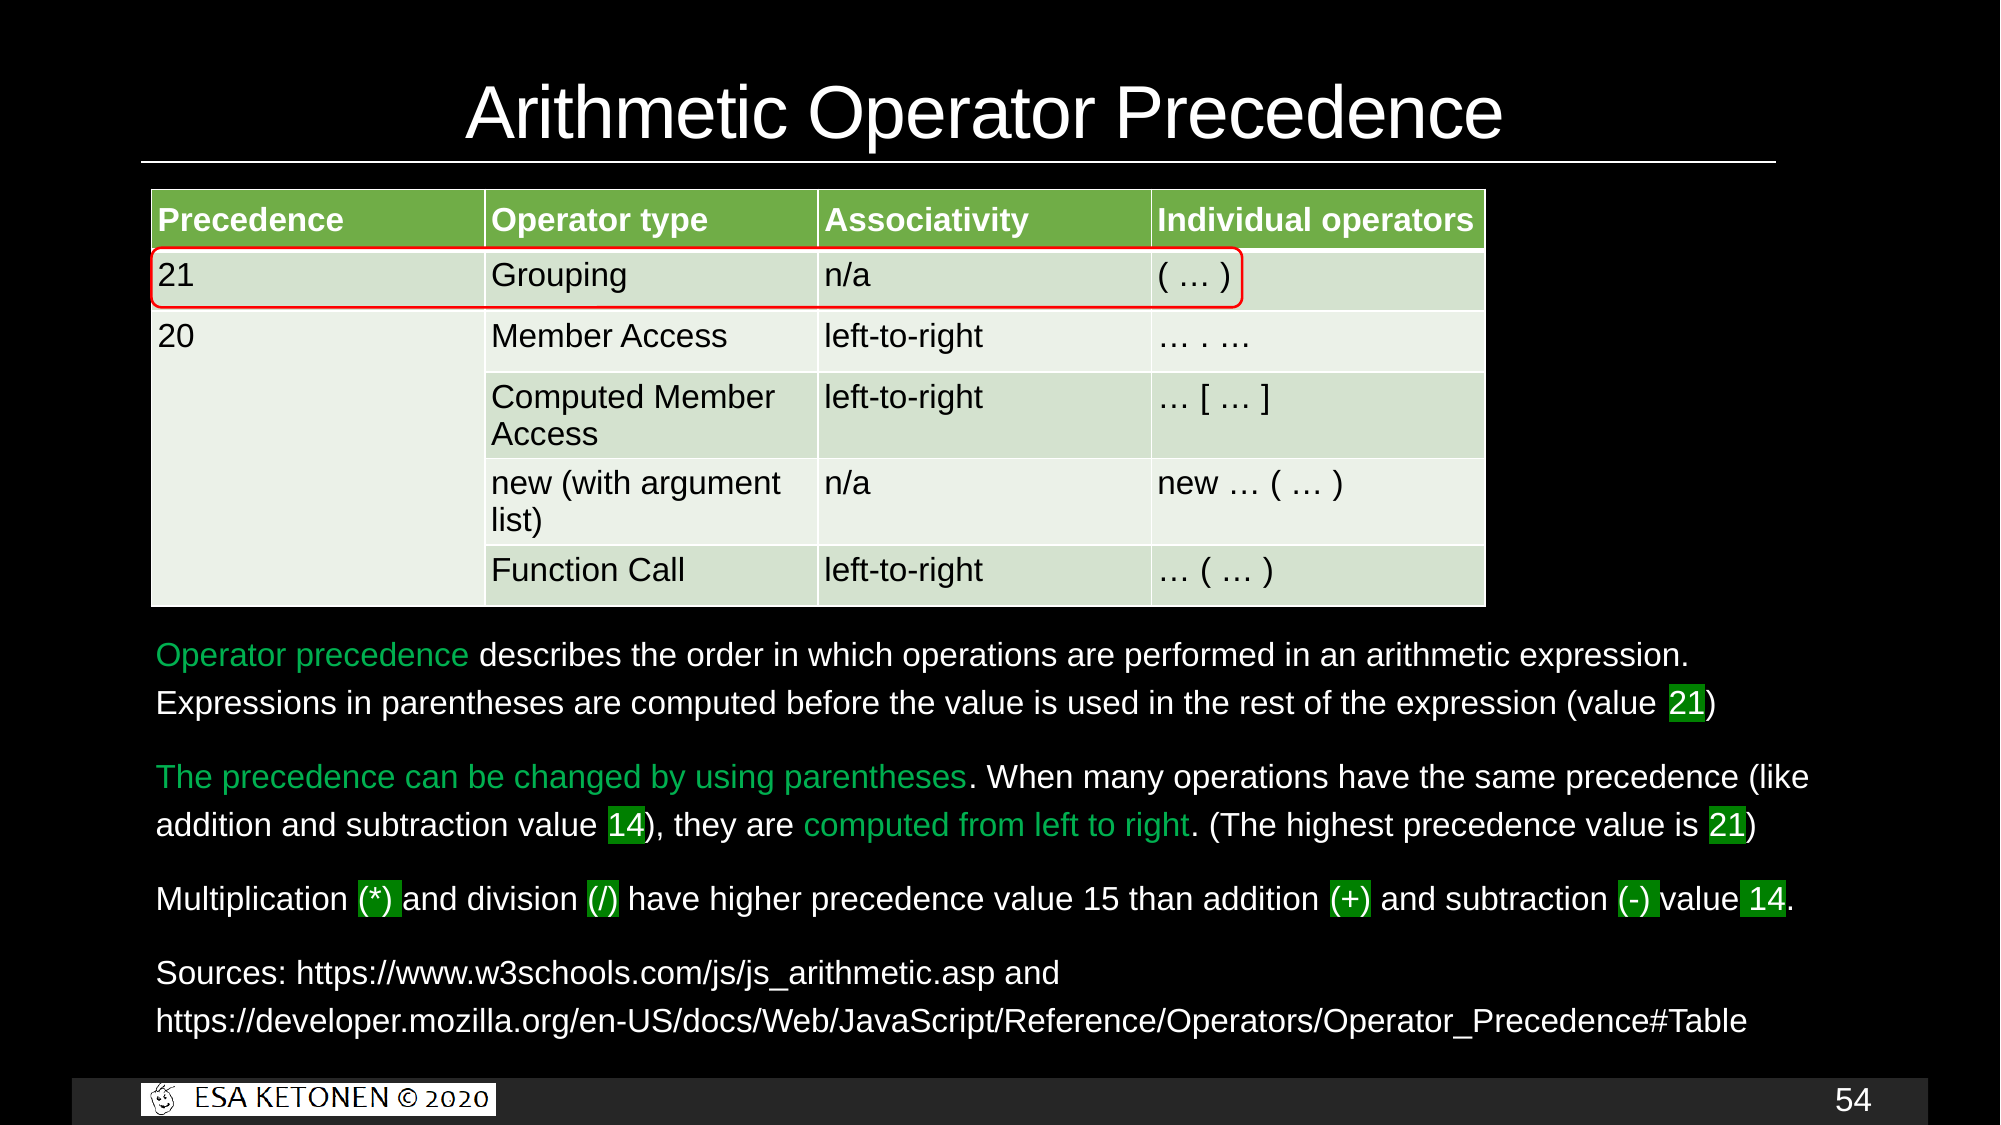

# Arithmetic Operator Precedence

Operator precedence describes the order in which operations are performed in an arithmetic expression. Expressions in parentheses are computed before the value is used in the rest of the expression (value 21)
The precedence can be changed by using parentheses. When many operations have the same precedence (like addition and subtraction value 14), they are computed from left to right. (The highest precedence value is 21)
Multiplication (*) and division (/) have higher precedence value 15 than addition (+) and subtraction (-) value 14.
Sources: https://www.w3schools.com/js/js_arithmetic.asp and https://developer.mozilla.org/en-US/docs/Web/JavaScript/Reference/Operators/Operator_Precedence#Table
| Precedence | Operator type | Associativity | Individual operators |
| --- | --- | --- | --- |
| 21 | Grouping | n/a | ( … ) |
| 20 | Member Access | left-to-right | … . … |
|  | Computed Member Access | left-to-right | … [ … ] |
|  | new (with argument list) | n/a | new … ( … ) |
|  | Function Call | left-to-right | … ( … ) |

54